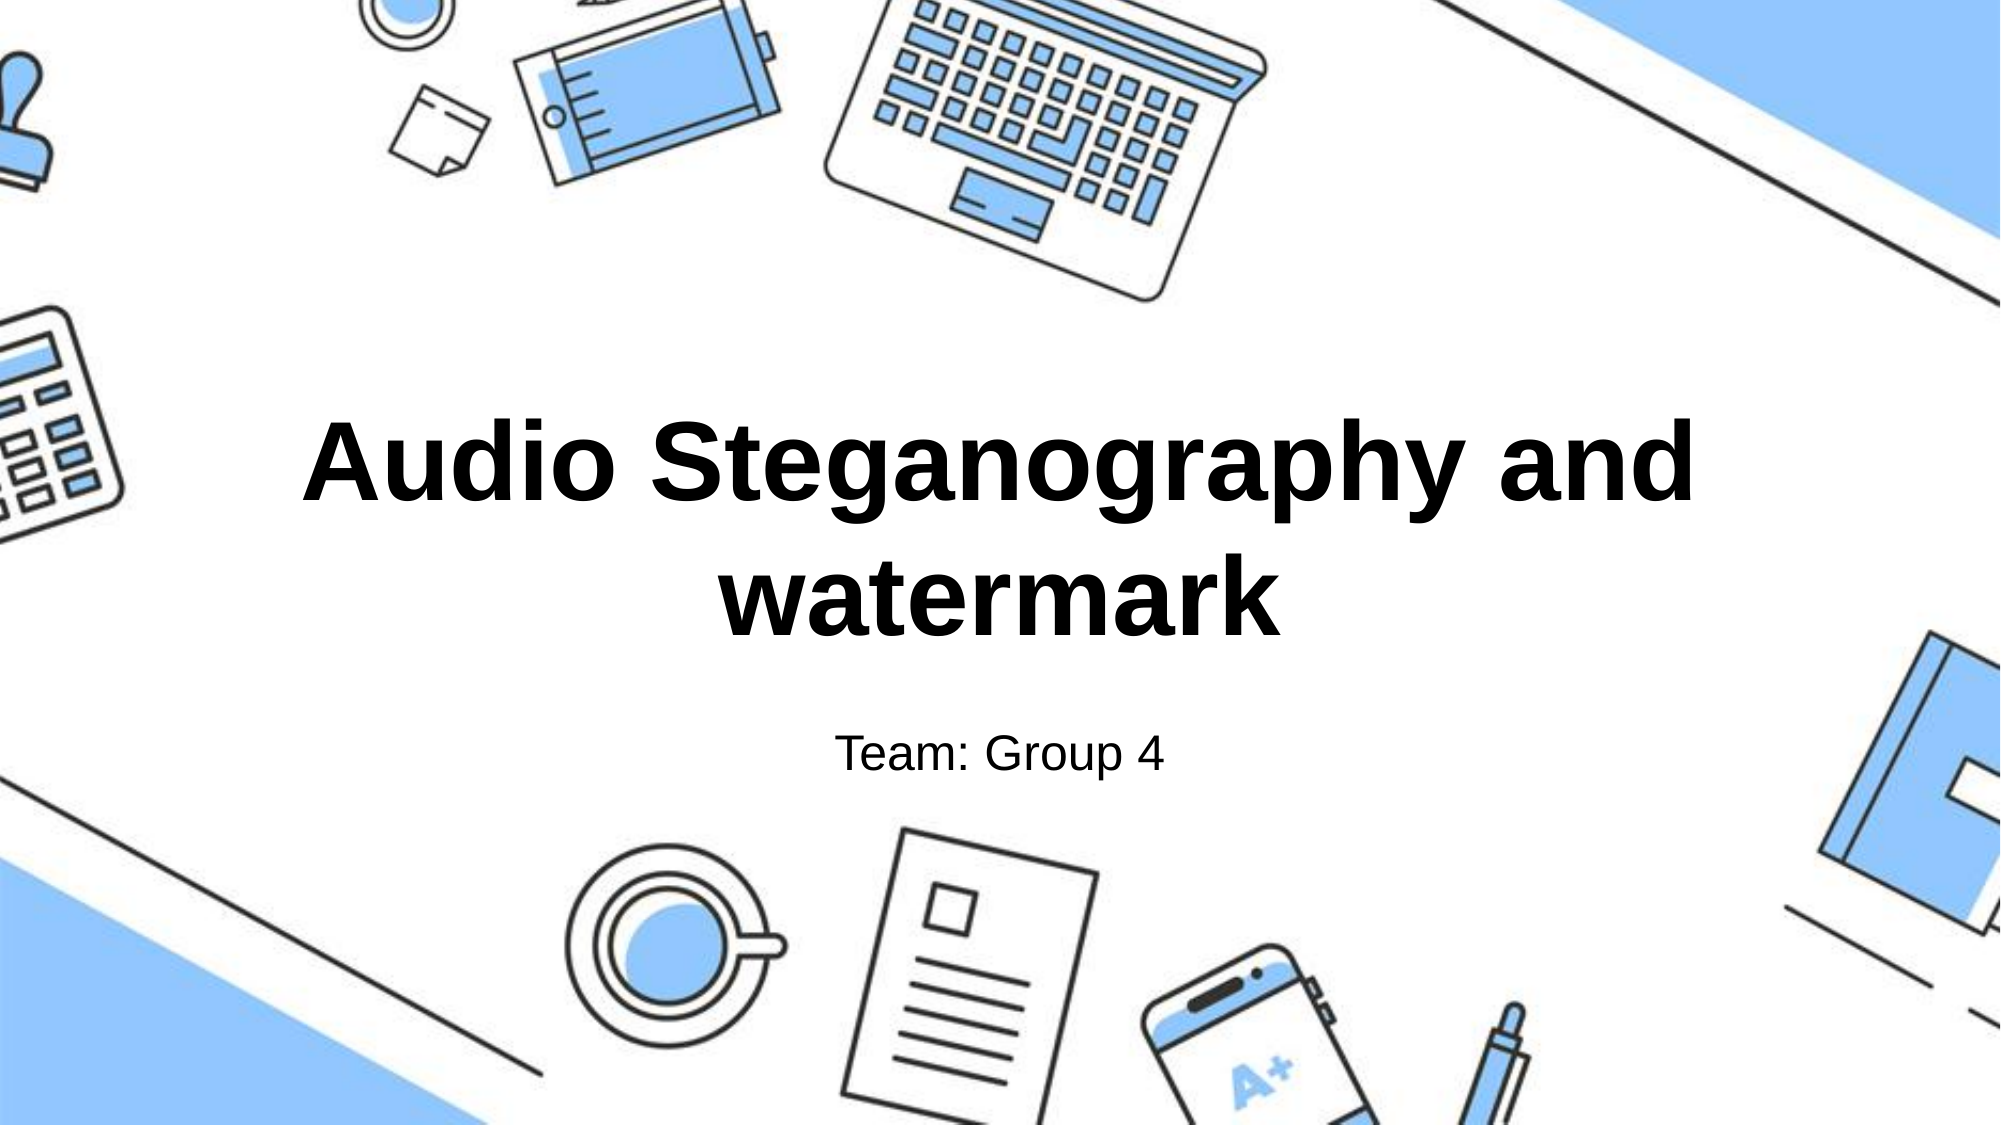

Audio Steganography and watermark
Team: Group 4